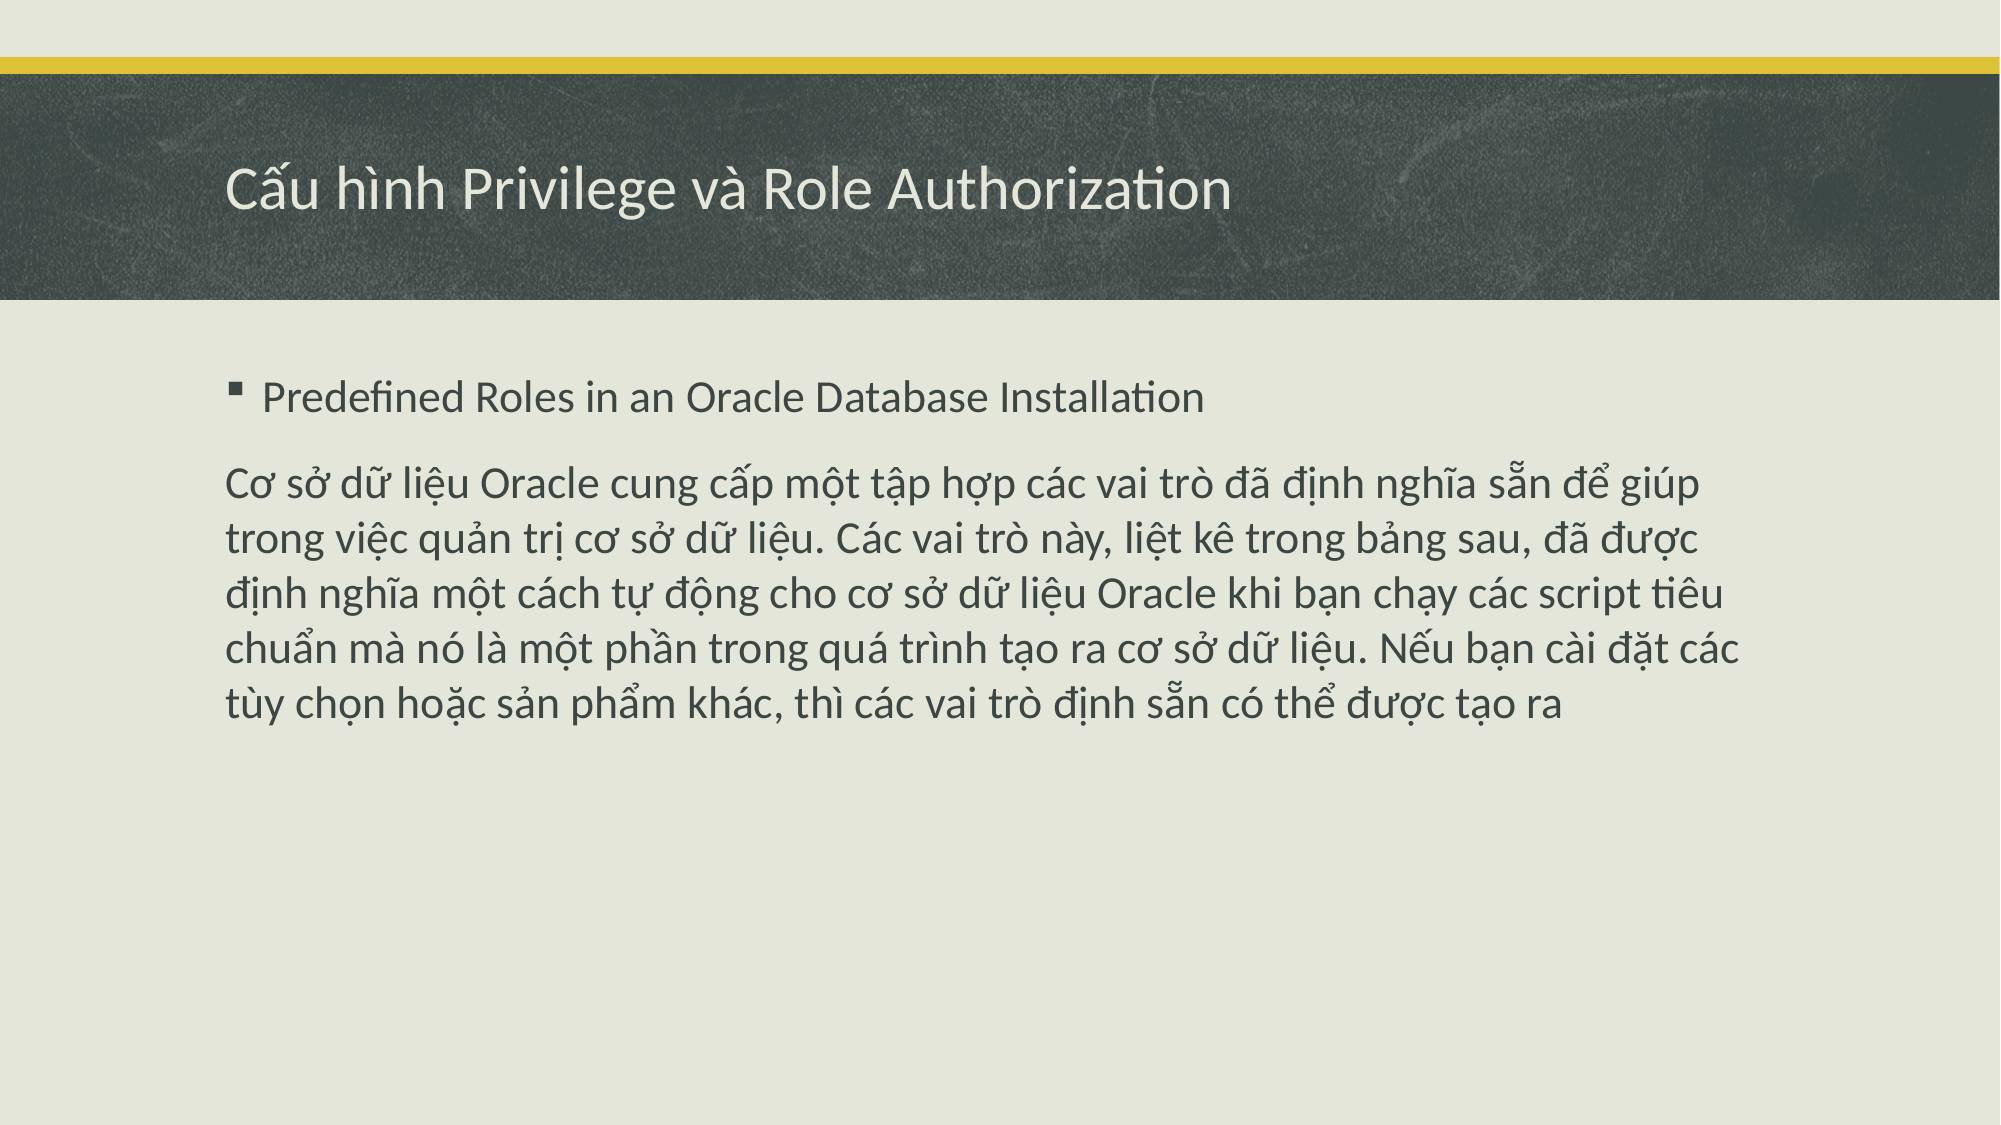

# Cấu hình Privilege và Role Authorization
Predefined Roles in an Oracle Database Installation
Cơ sở dữ liệu Oracle cung cấp một tập hợp các vai trò đã định nghĩa sẵn để giúp trong việc quản trị cơ sở dữ liệu. Các vai trò này, liệt kê trong bảng sau, đã được định nghĩa một cách tự động cho cơ sở dữ liệu Oracle khi bạn chạy các script tiêu chuẩn mà nó là một phần trong quá trình tạo ra cơ sở dữ liệu. Nếu bạn cài đặt các tùy chọn hoặc sản phẩm khác, thì các vai trò định sẵn có thể được tạo ra